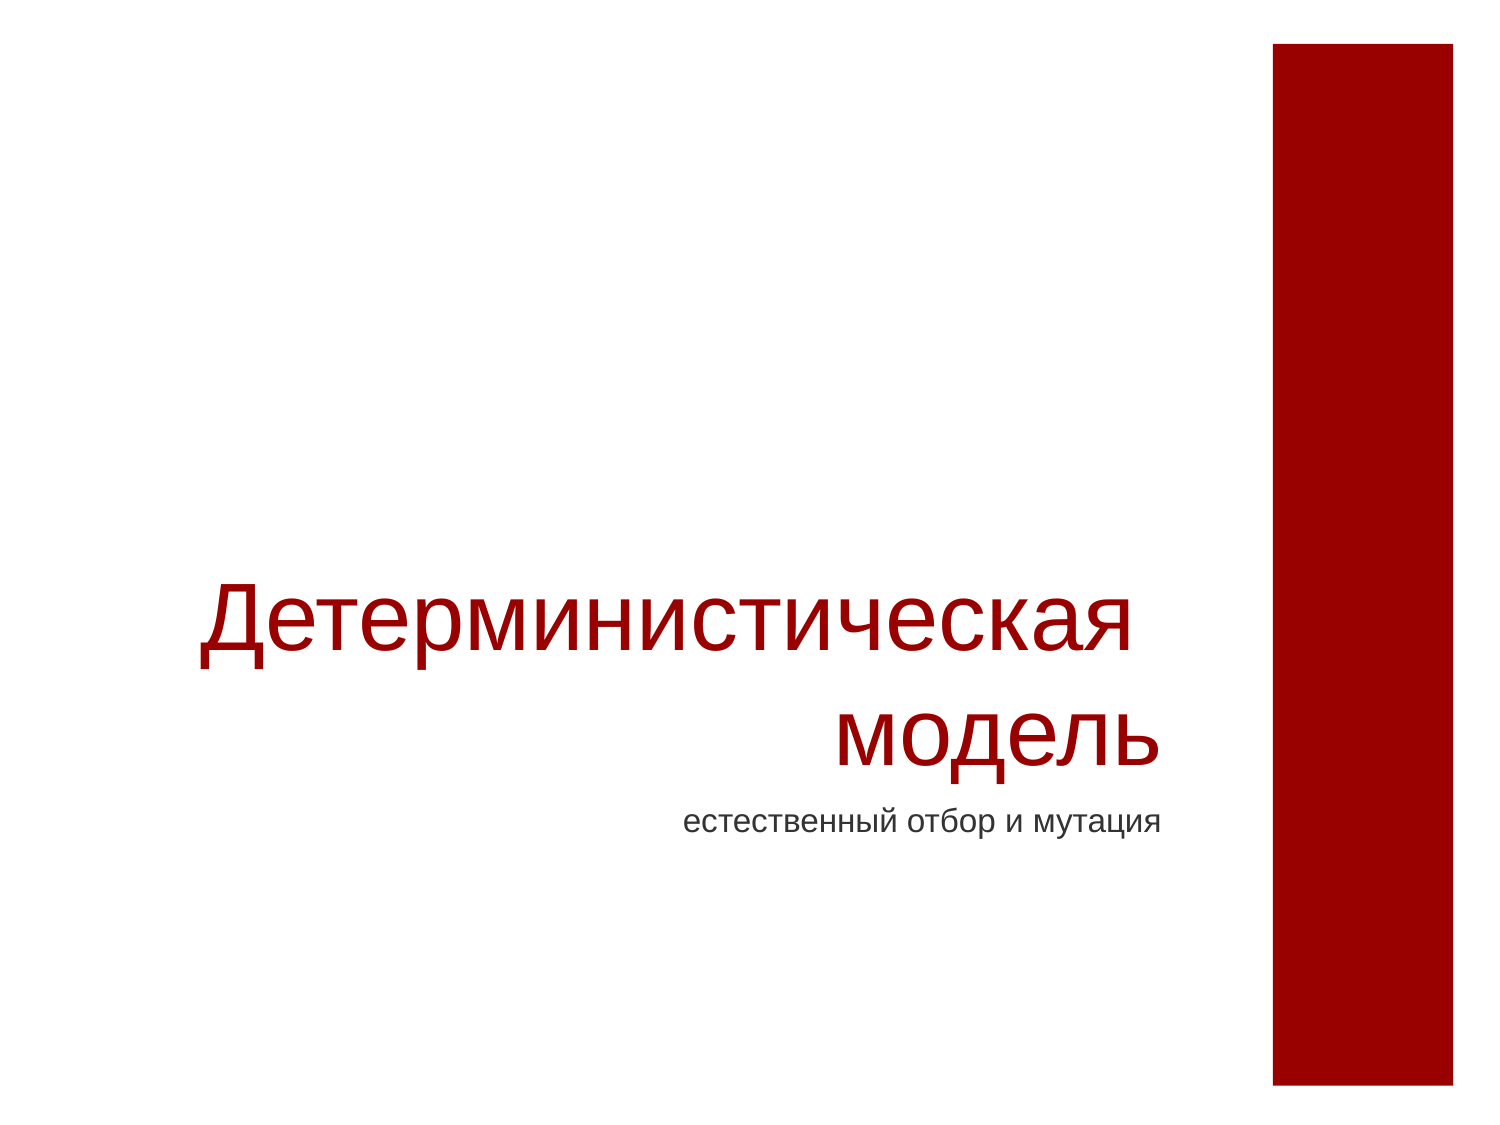

# Детерминистическая модель
естественный отбор и мутация